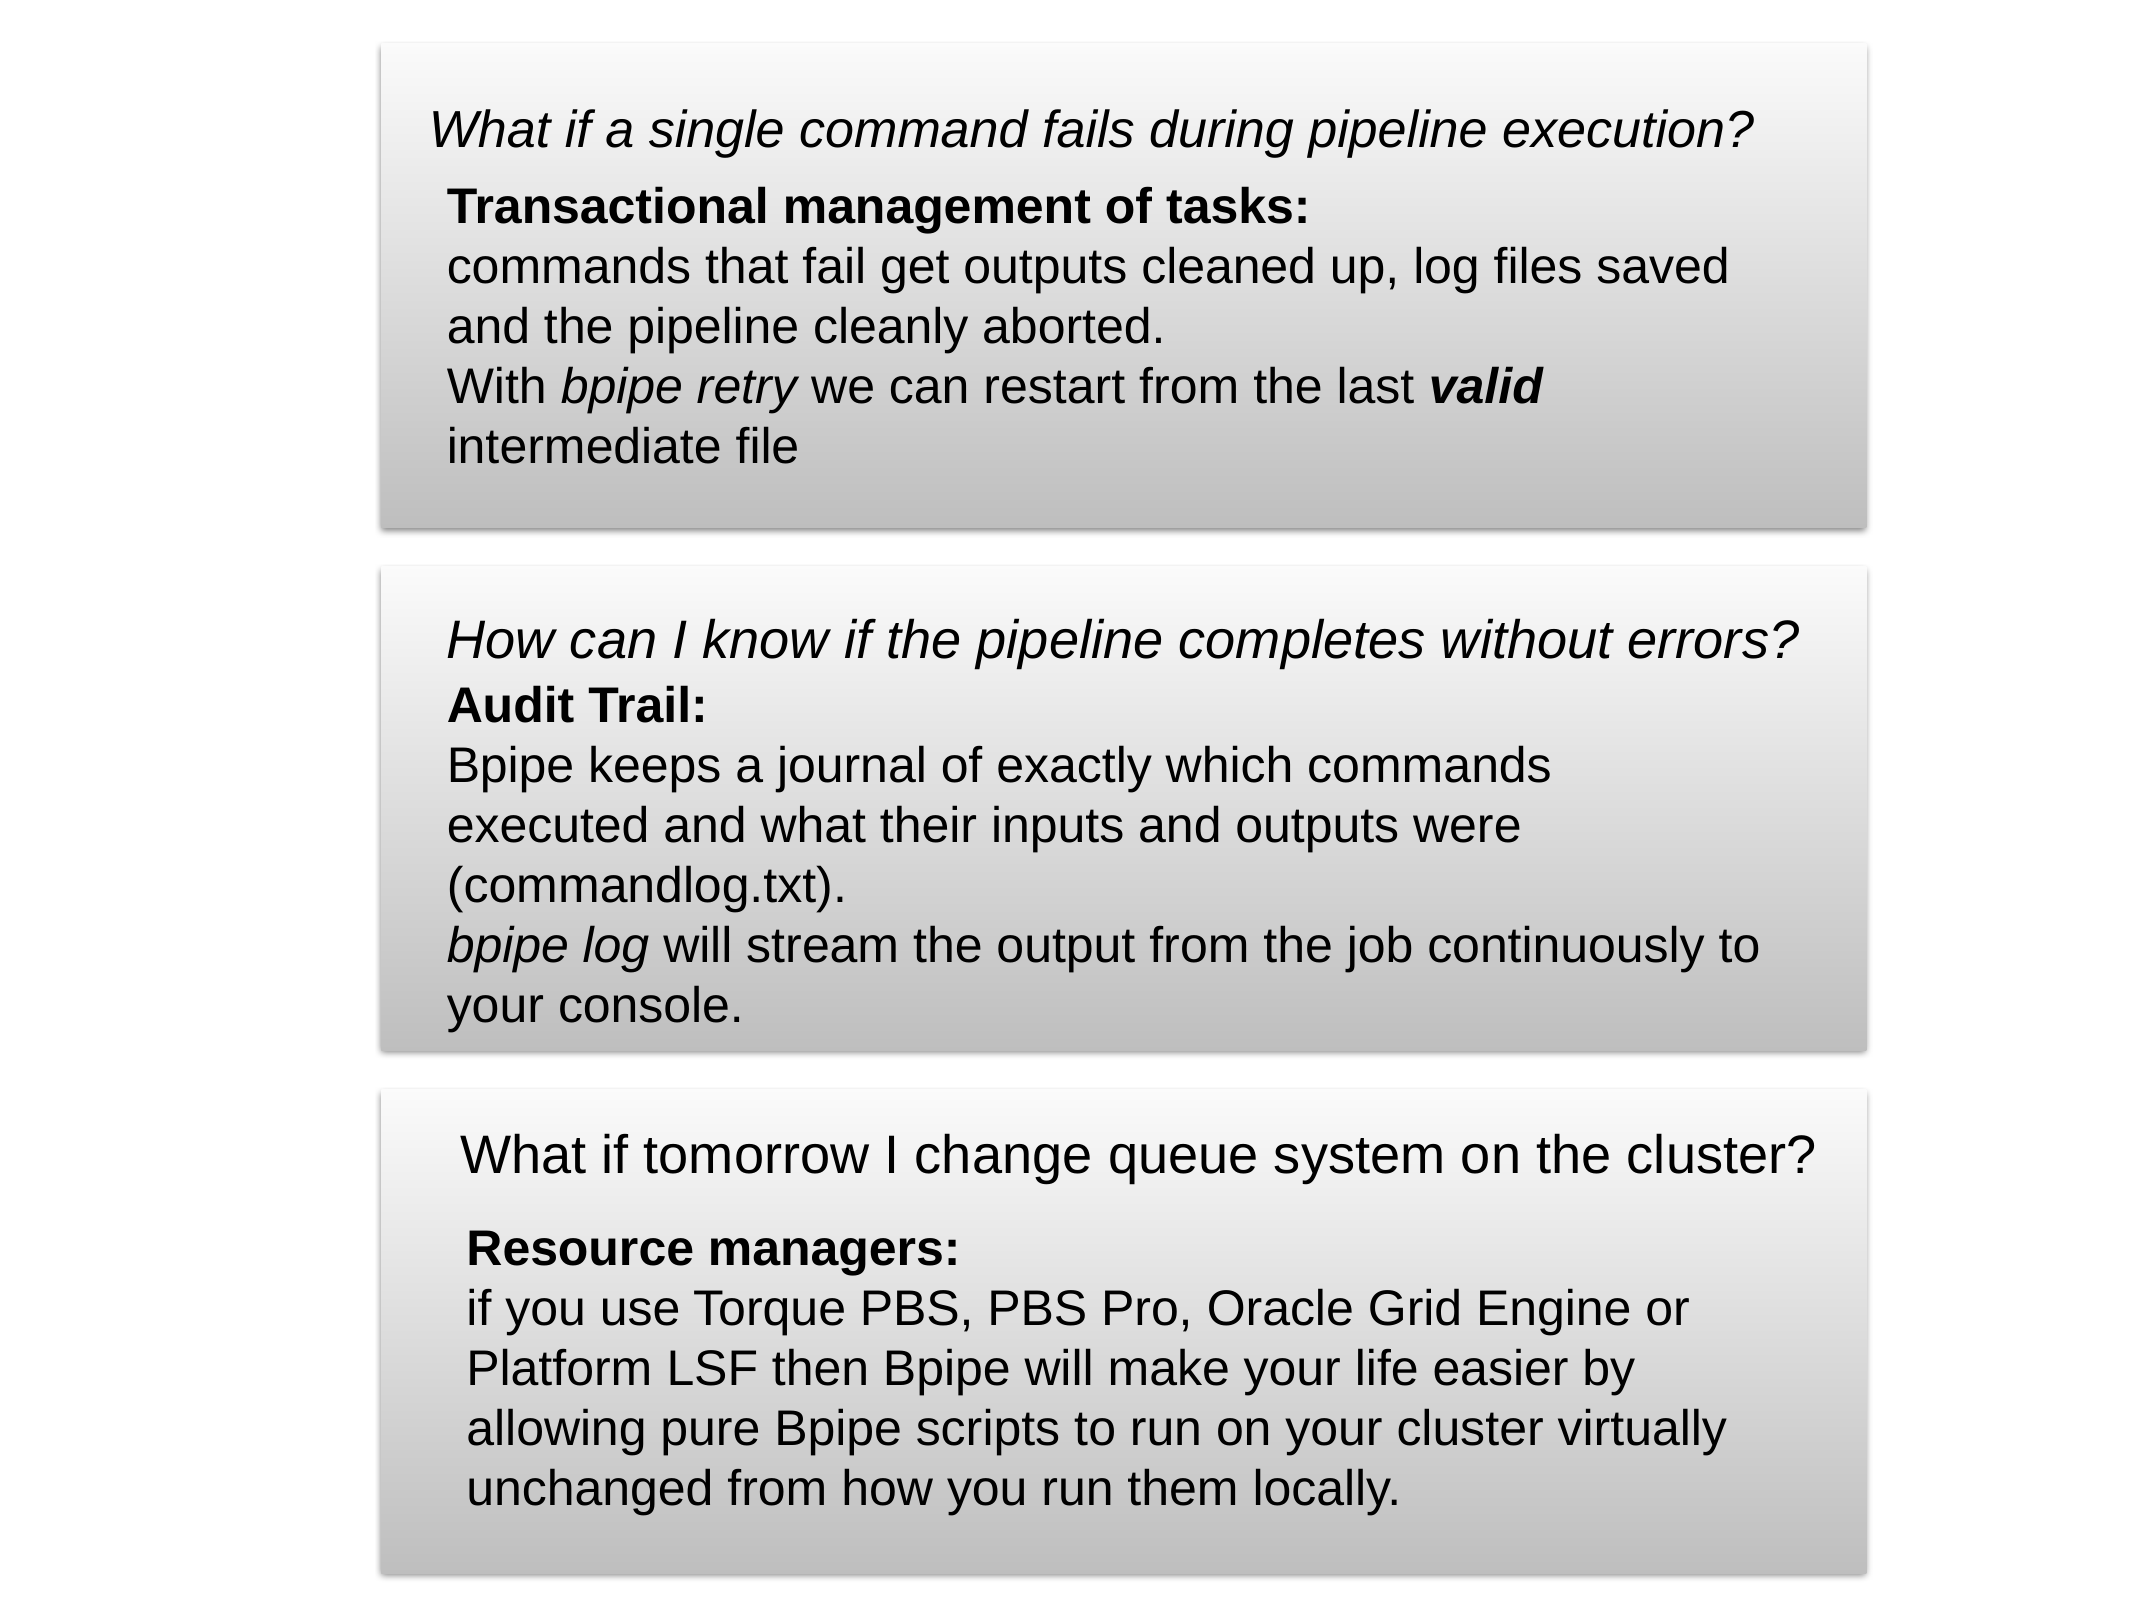

What if a single command fails during pipeline execution?
Transactional management of tasks:
commands that fail get outputs cleaned up, log files saved and the pipeline cleanly aborted.
With bpipe retry we can restart from the last valid intermediate file

How can I know if the pipeline completes without errors?
Audit Trail:
Bpipe keeps a journal of exactly which commands executed and what their inputs and outputs were (commandlog.txt).
bpipe log will stream the output from the job continuously to your console.

What if tomorrow I change queue system on the cluster?
Resource managers:
if you use Torque PBS, PBS Pro, Oracle Grid Engine or Platform LSF then Bpipe will make your life easier by allowing pure Bpipe scripts to run on your cluster virtually unchanged from how you run them locally.